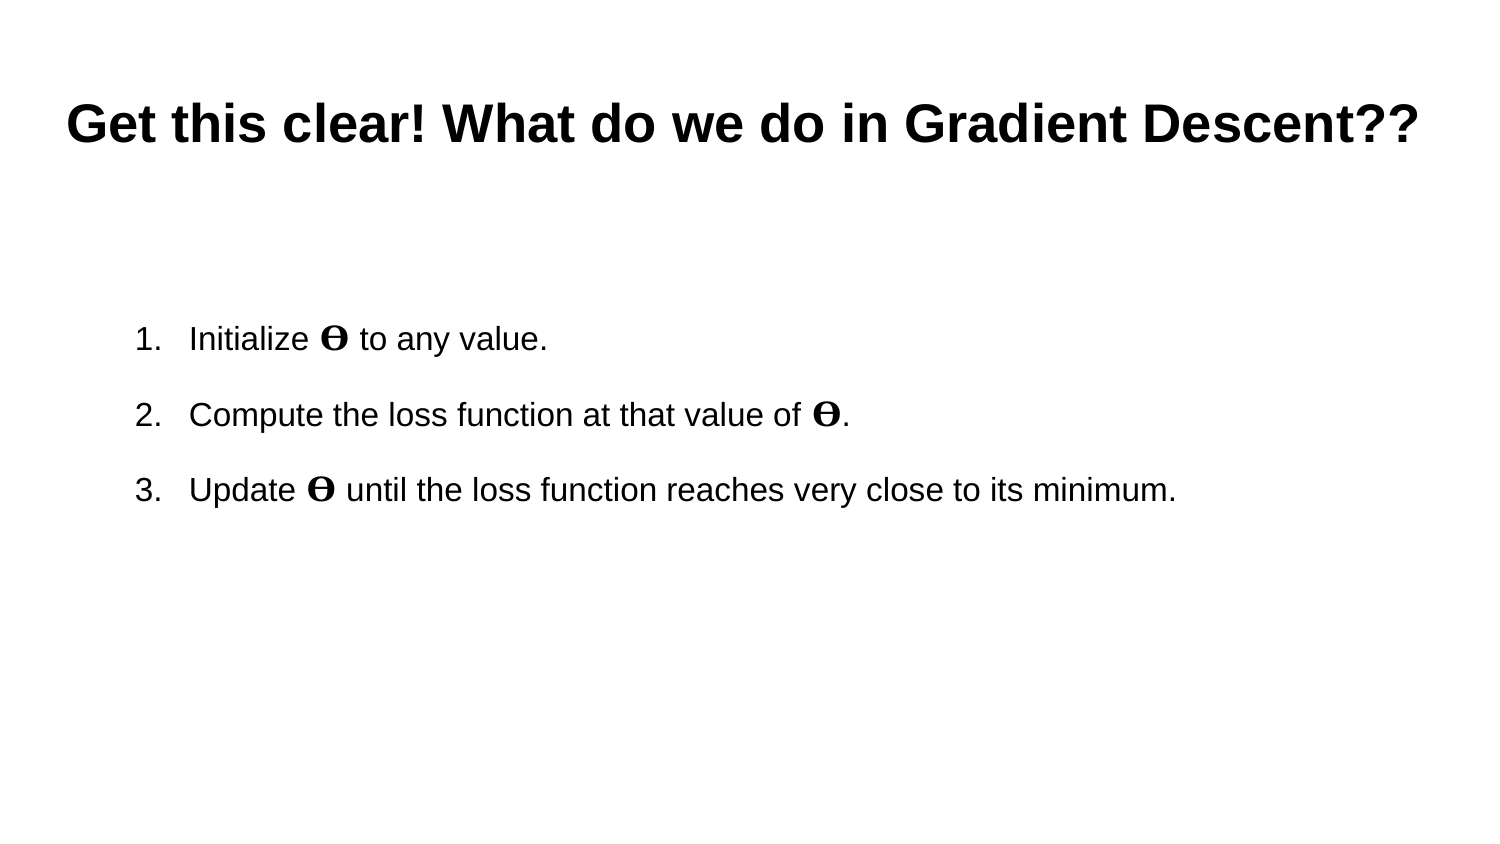

# Get this clear! What do we do in Gradient Descent??
Initialize 𝚹 to any value.
Compute the loss function at that value of 𝚹.
Update 𝚹 until the loss function reaches very close to its minimum.